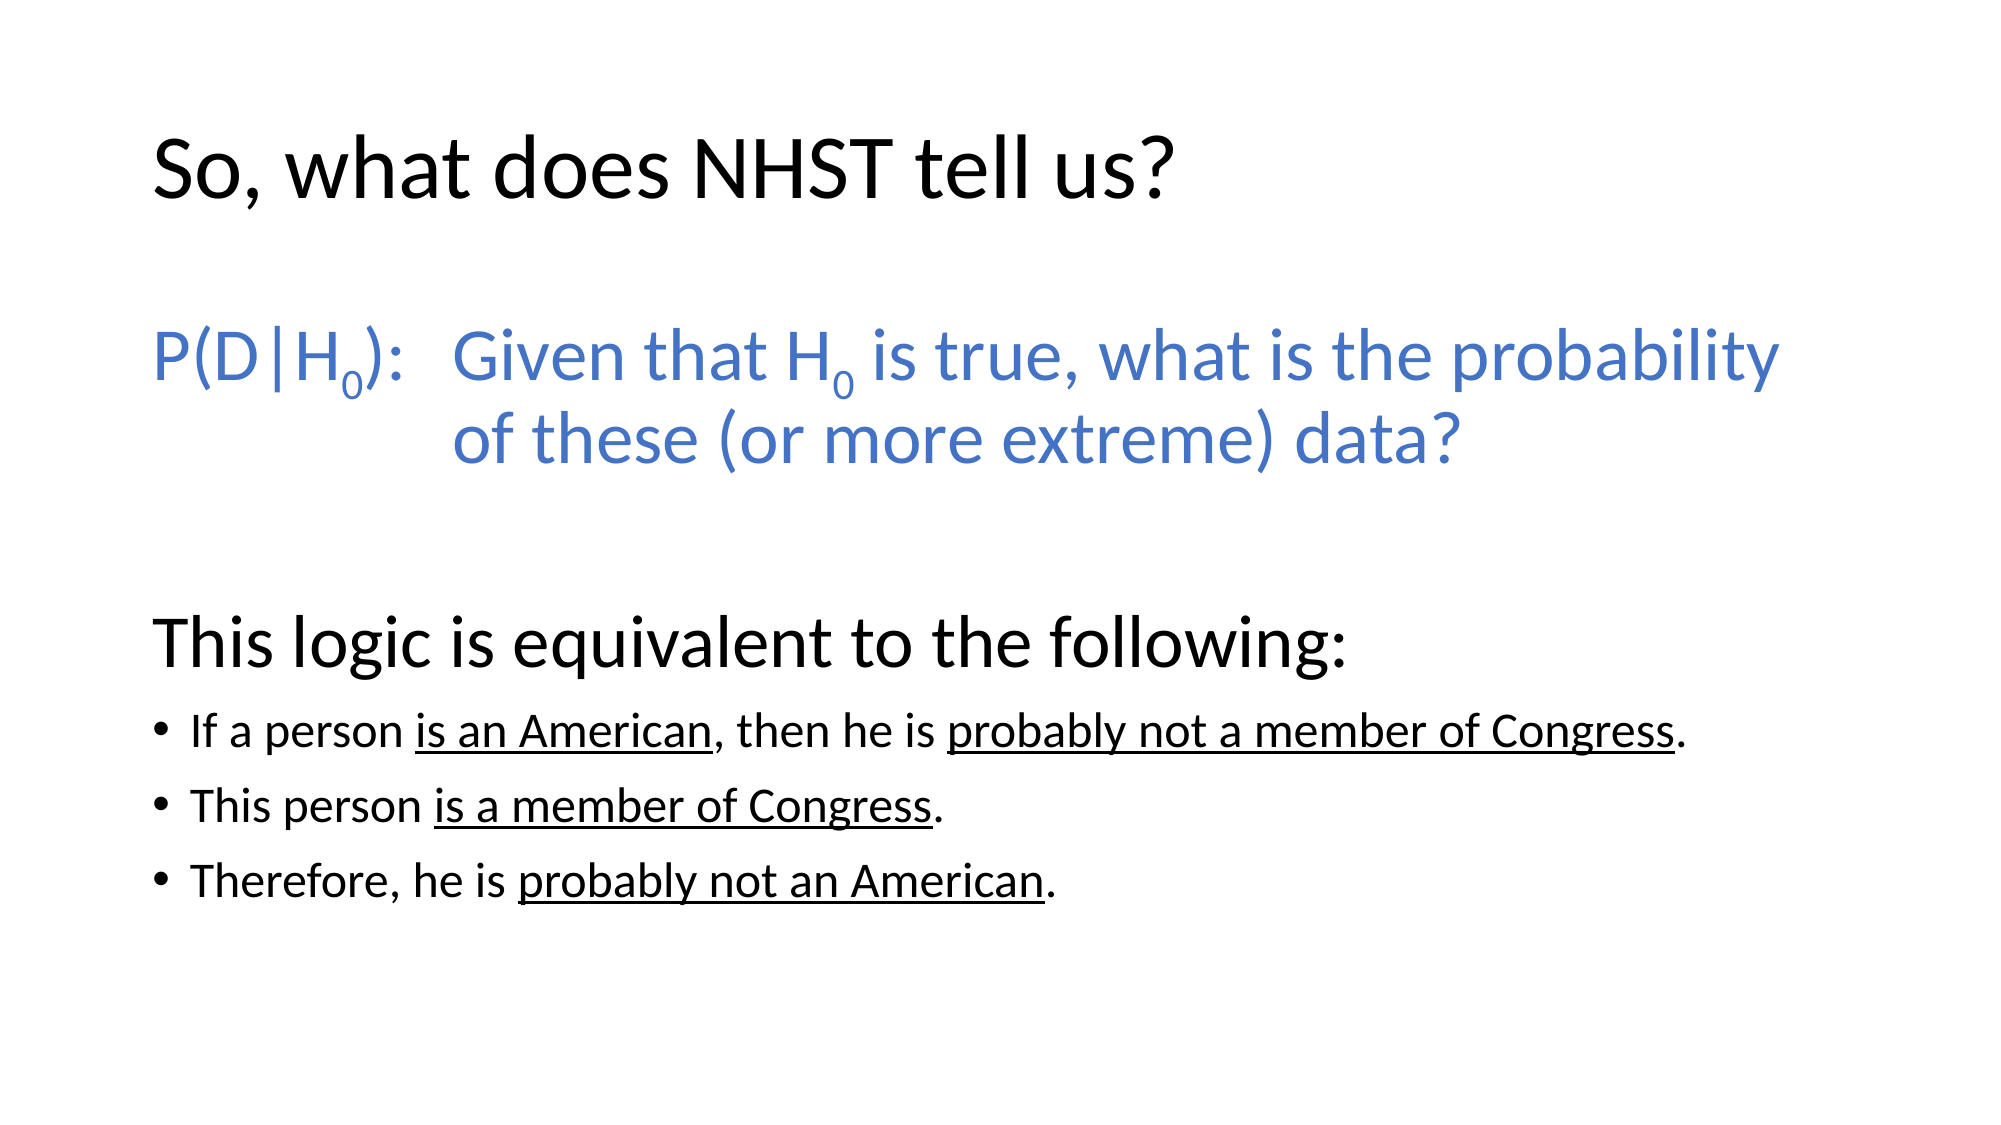

# So, what does NHST tell us?
P(D|H0): 	Given that H0 is true, what is the probability 			of these (or more extreme) data?

This logic is equivalent to the following:
If a person is an American, then he is probably not a member of Congress.
This person is a member of Congress.
Therefore, he is probably not an American.